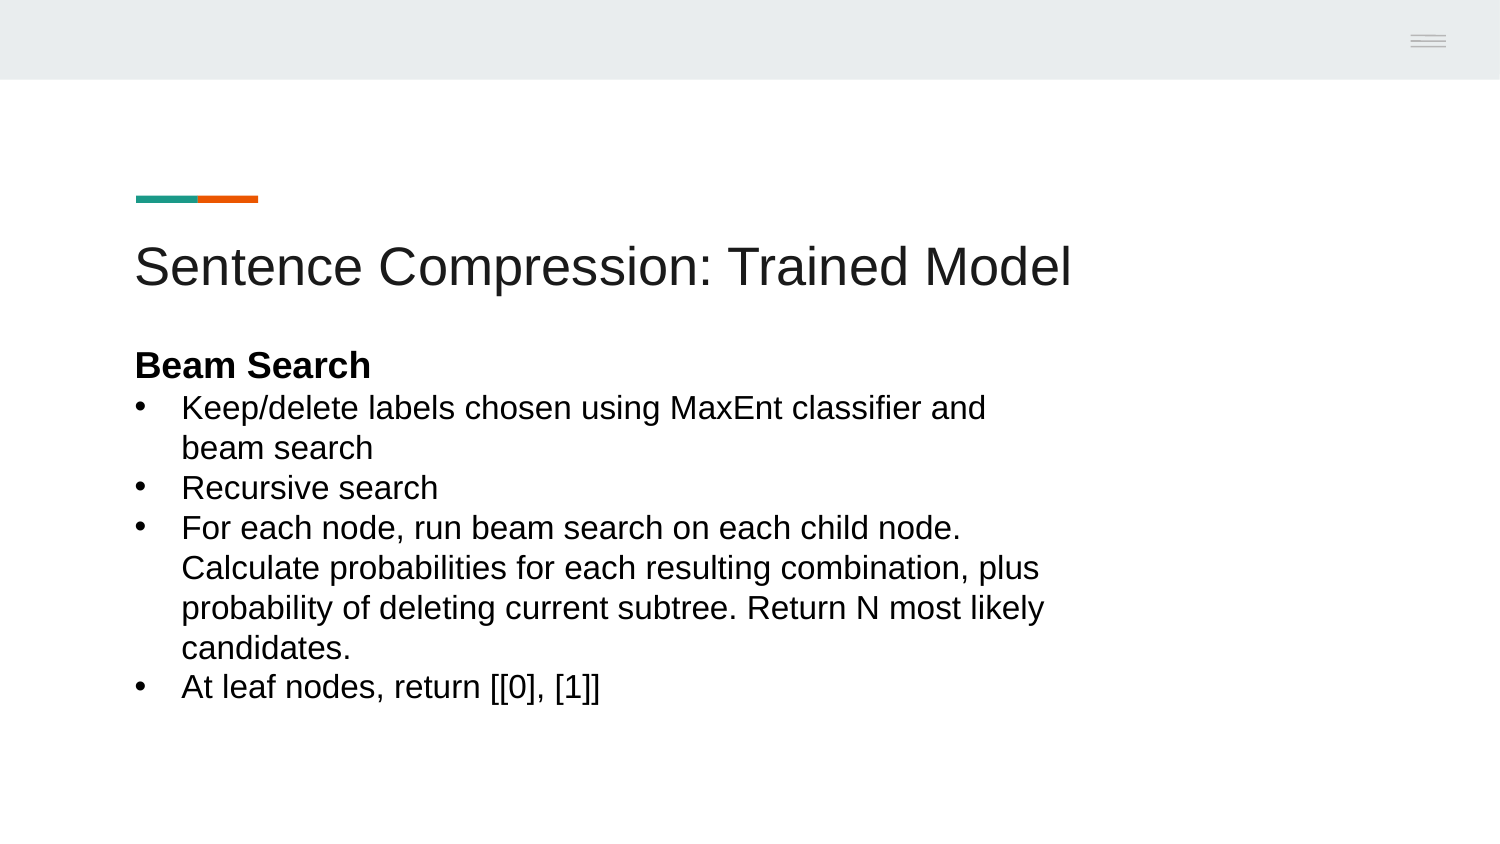

Sentence Compression: Trained Model
Beam Search
Keep/delete labels chosen using MaxEnt classifier and beam search
Recursive search
For each node, run beam search on each child node. Calculate probabilities for each resulting combination, plus probability of deleting current subtree. Return N most likely candidates.
At leaf nodes, return [[0], [1]]